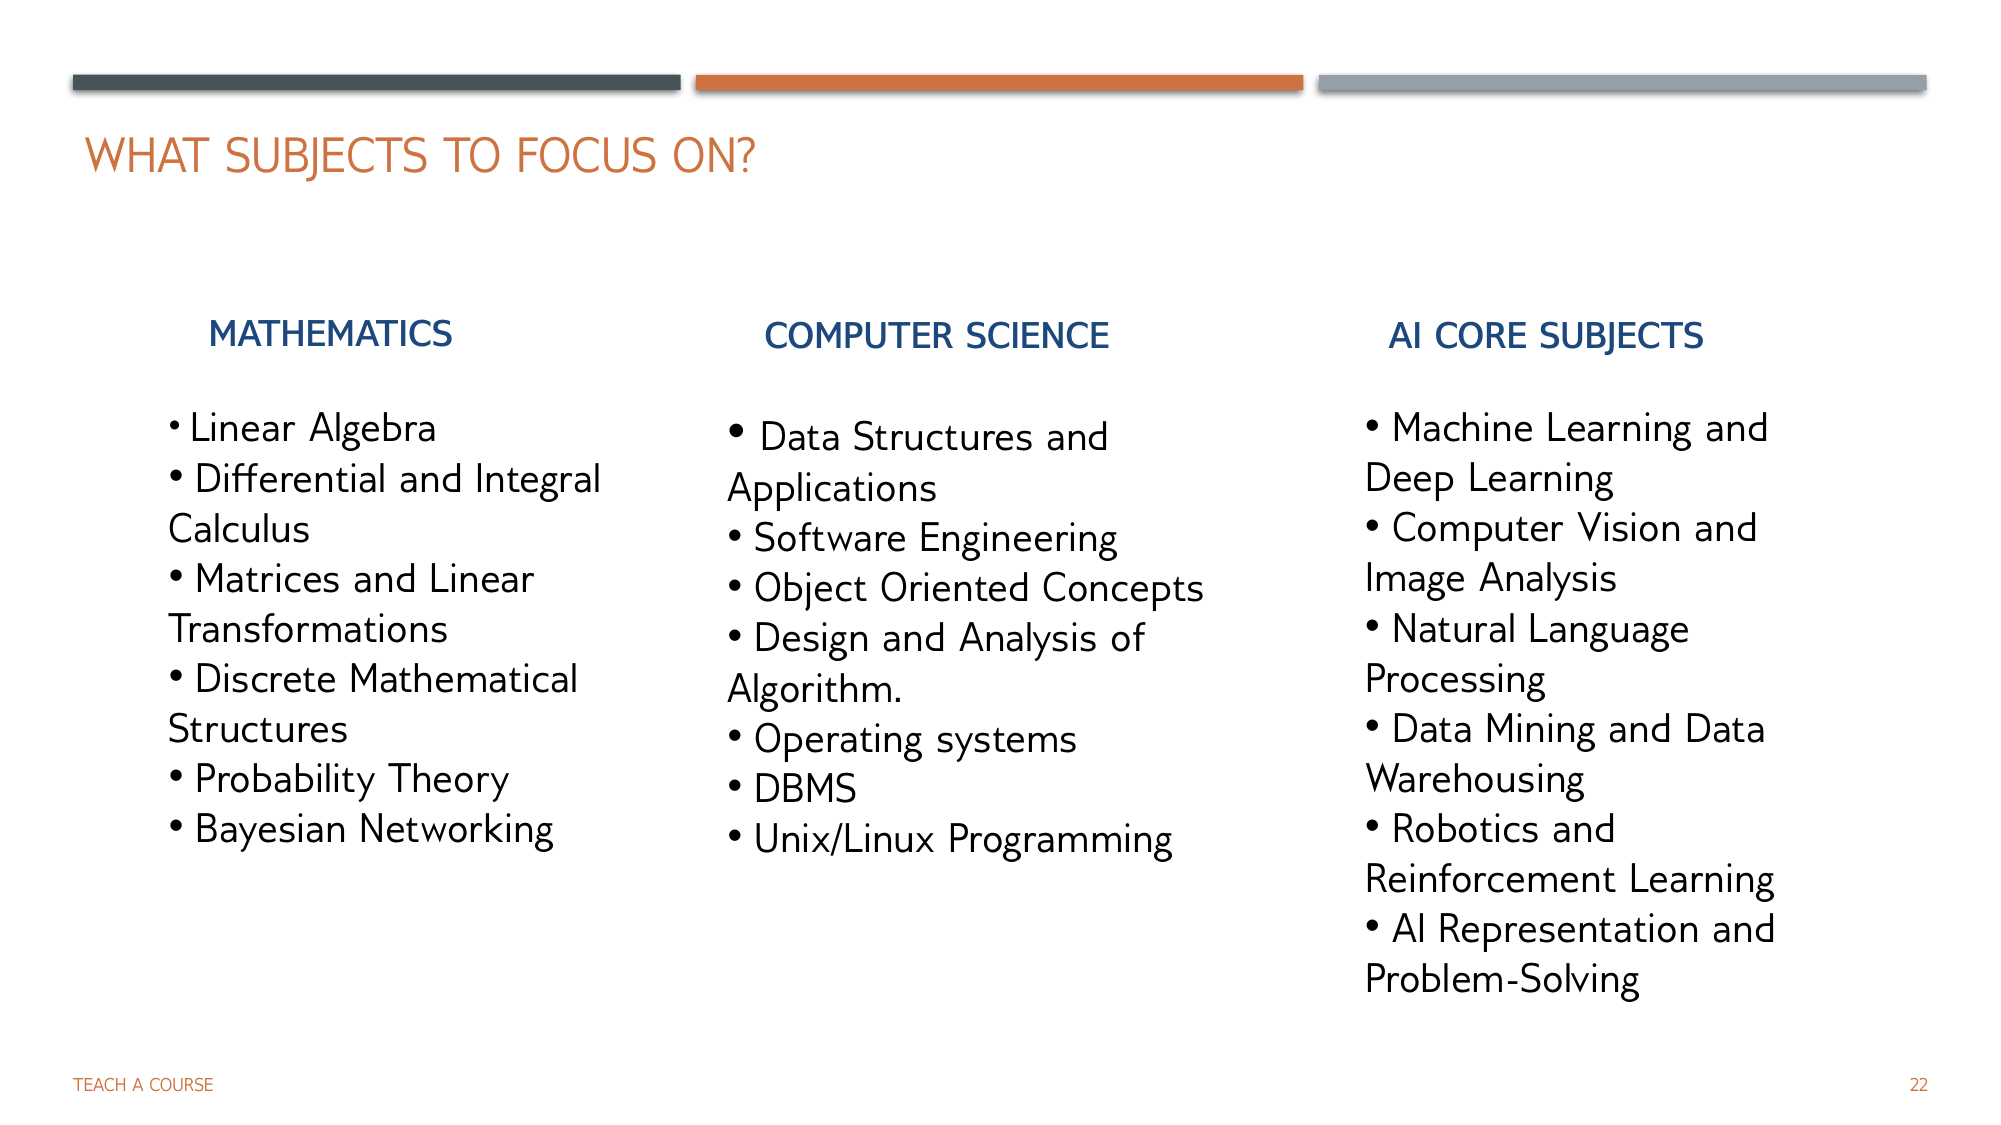

# What Subjects to focus on?
MATHEMATICS​
COMPUTER SCIENCE​
AI CORE SUBJECTS​
 Linear Algebra
 Differential and Integral Calculus
 Matrices and Linear Transformations
 Discrete Mathematical Structures
 Probability Theory
 Bayesian Networking
 Machine Learning and Deep Learning
 Computer Vision and Image Analysis
 Natural Language Processing
 Data Mining and Data Warehousing
 Robotics and Reinforcement Learning
 AI Representation and Problem-Solving
 Data Structures and Applications
 Software Engineering
 Object Oriented Concepts
 Design and Analysis of Algorithm.
 Operating systems
 DBMS
 Unix/Linux Programming
Teach a Course
22